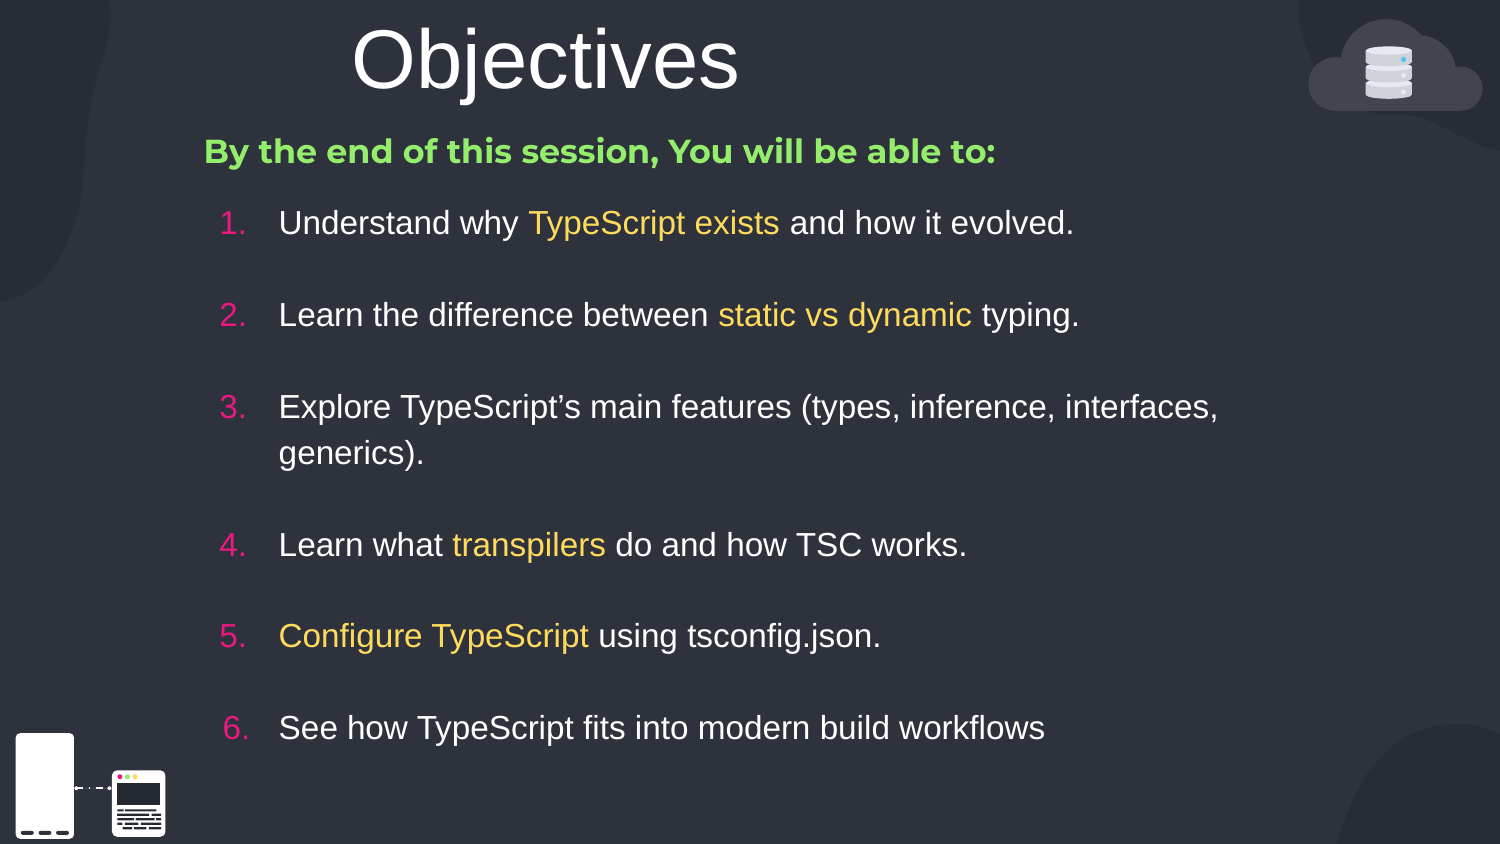

# Objectives
By the end of this session, You will be able to:
Understand why TypeScript exists and how it evolved.
Learn the difference between static vs dynamic typing.
Explore TypeScript’s main features (types, inference, interfaces, generics).
Learn what transpilers do and how TSC works.
Configure TypeScript using tsconfig.json.
See how TypeScript fits into modern build workflows